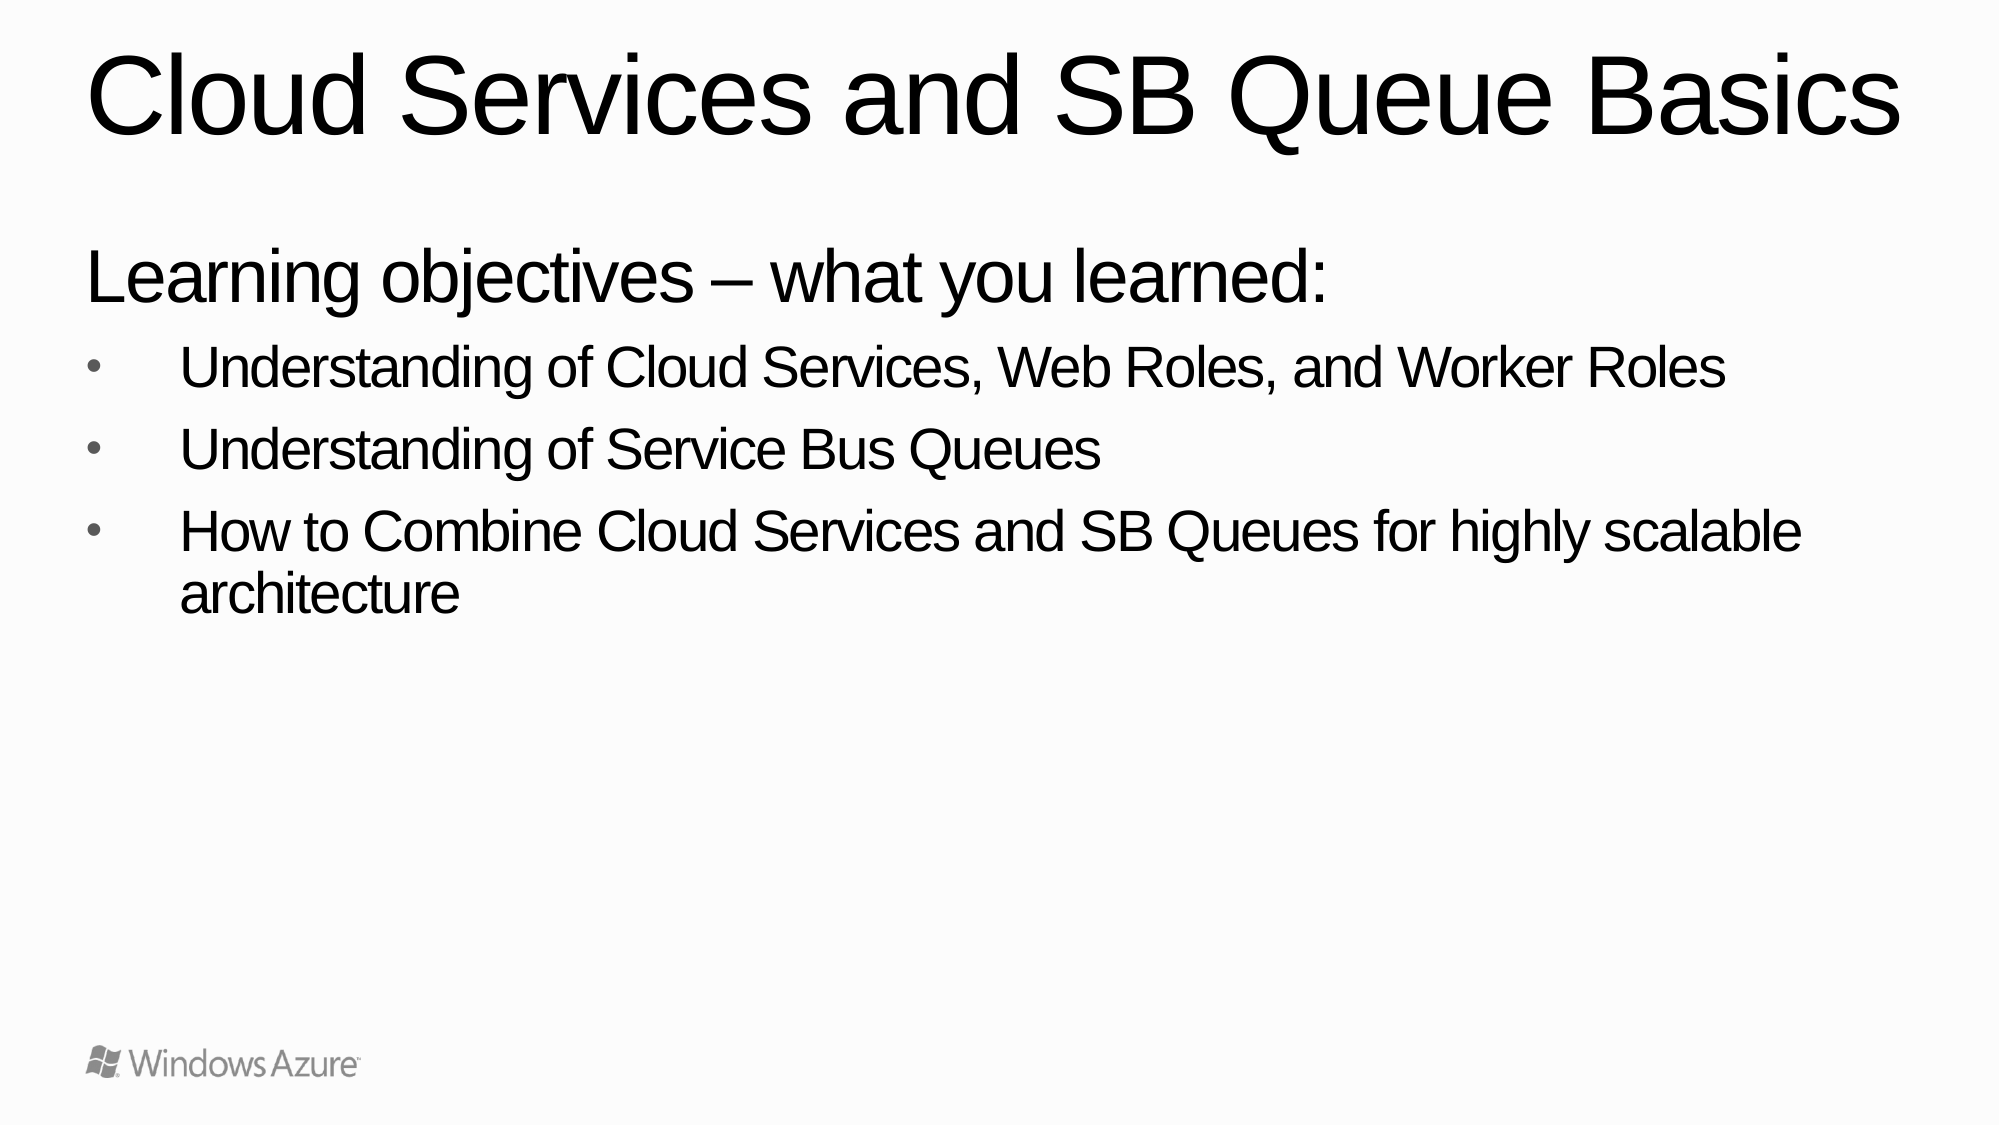

# Cloud Services and SB Queue Basics
Learning objectives – what you learned:
Understanding of Cloud Services, Web Roles, and Worker Roles
Understanding of Service Bus Queues
How to Combine Cloud Services and SB Queues for highly scalable architecture